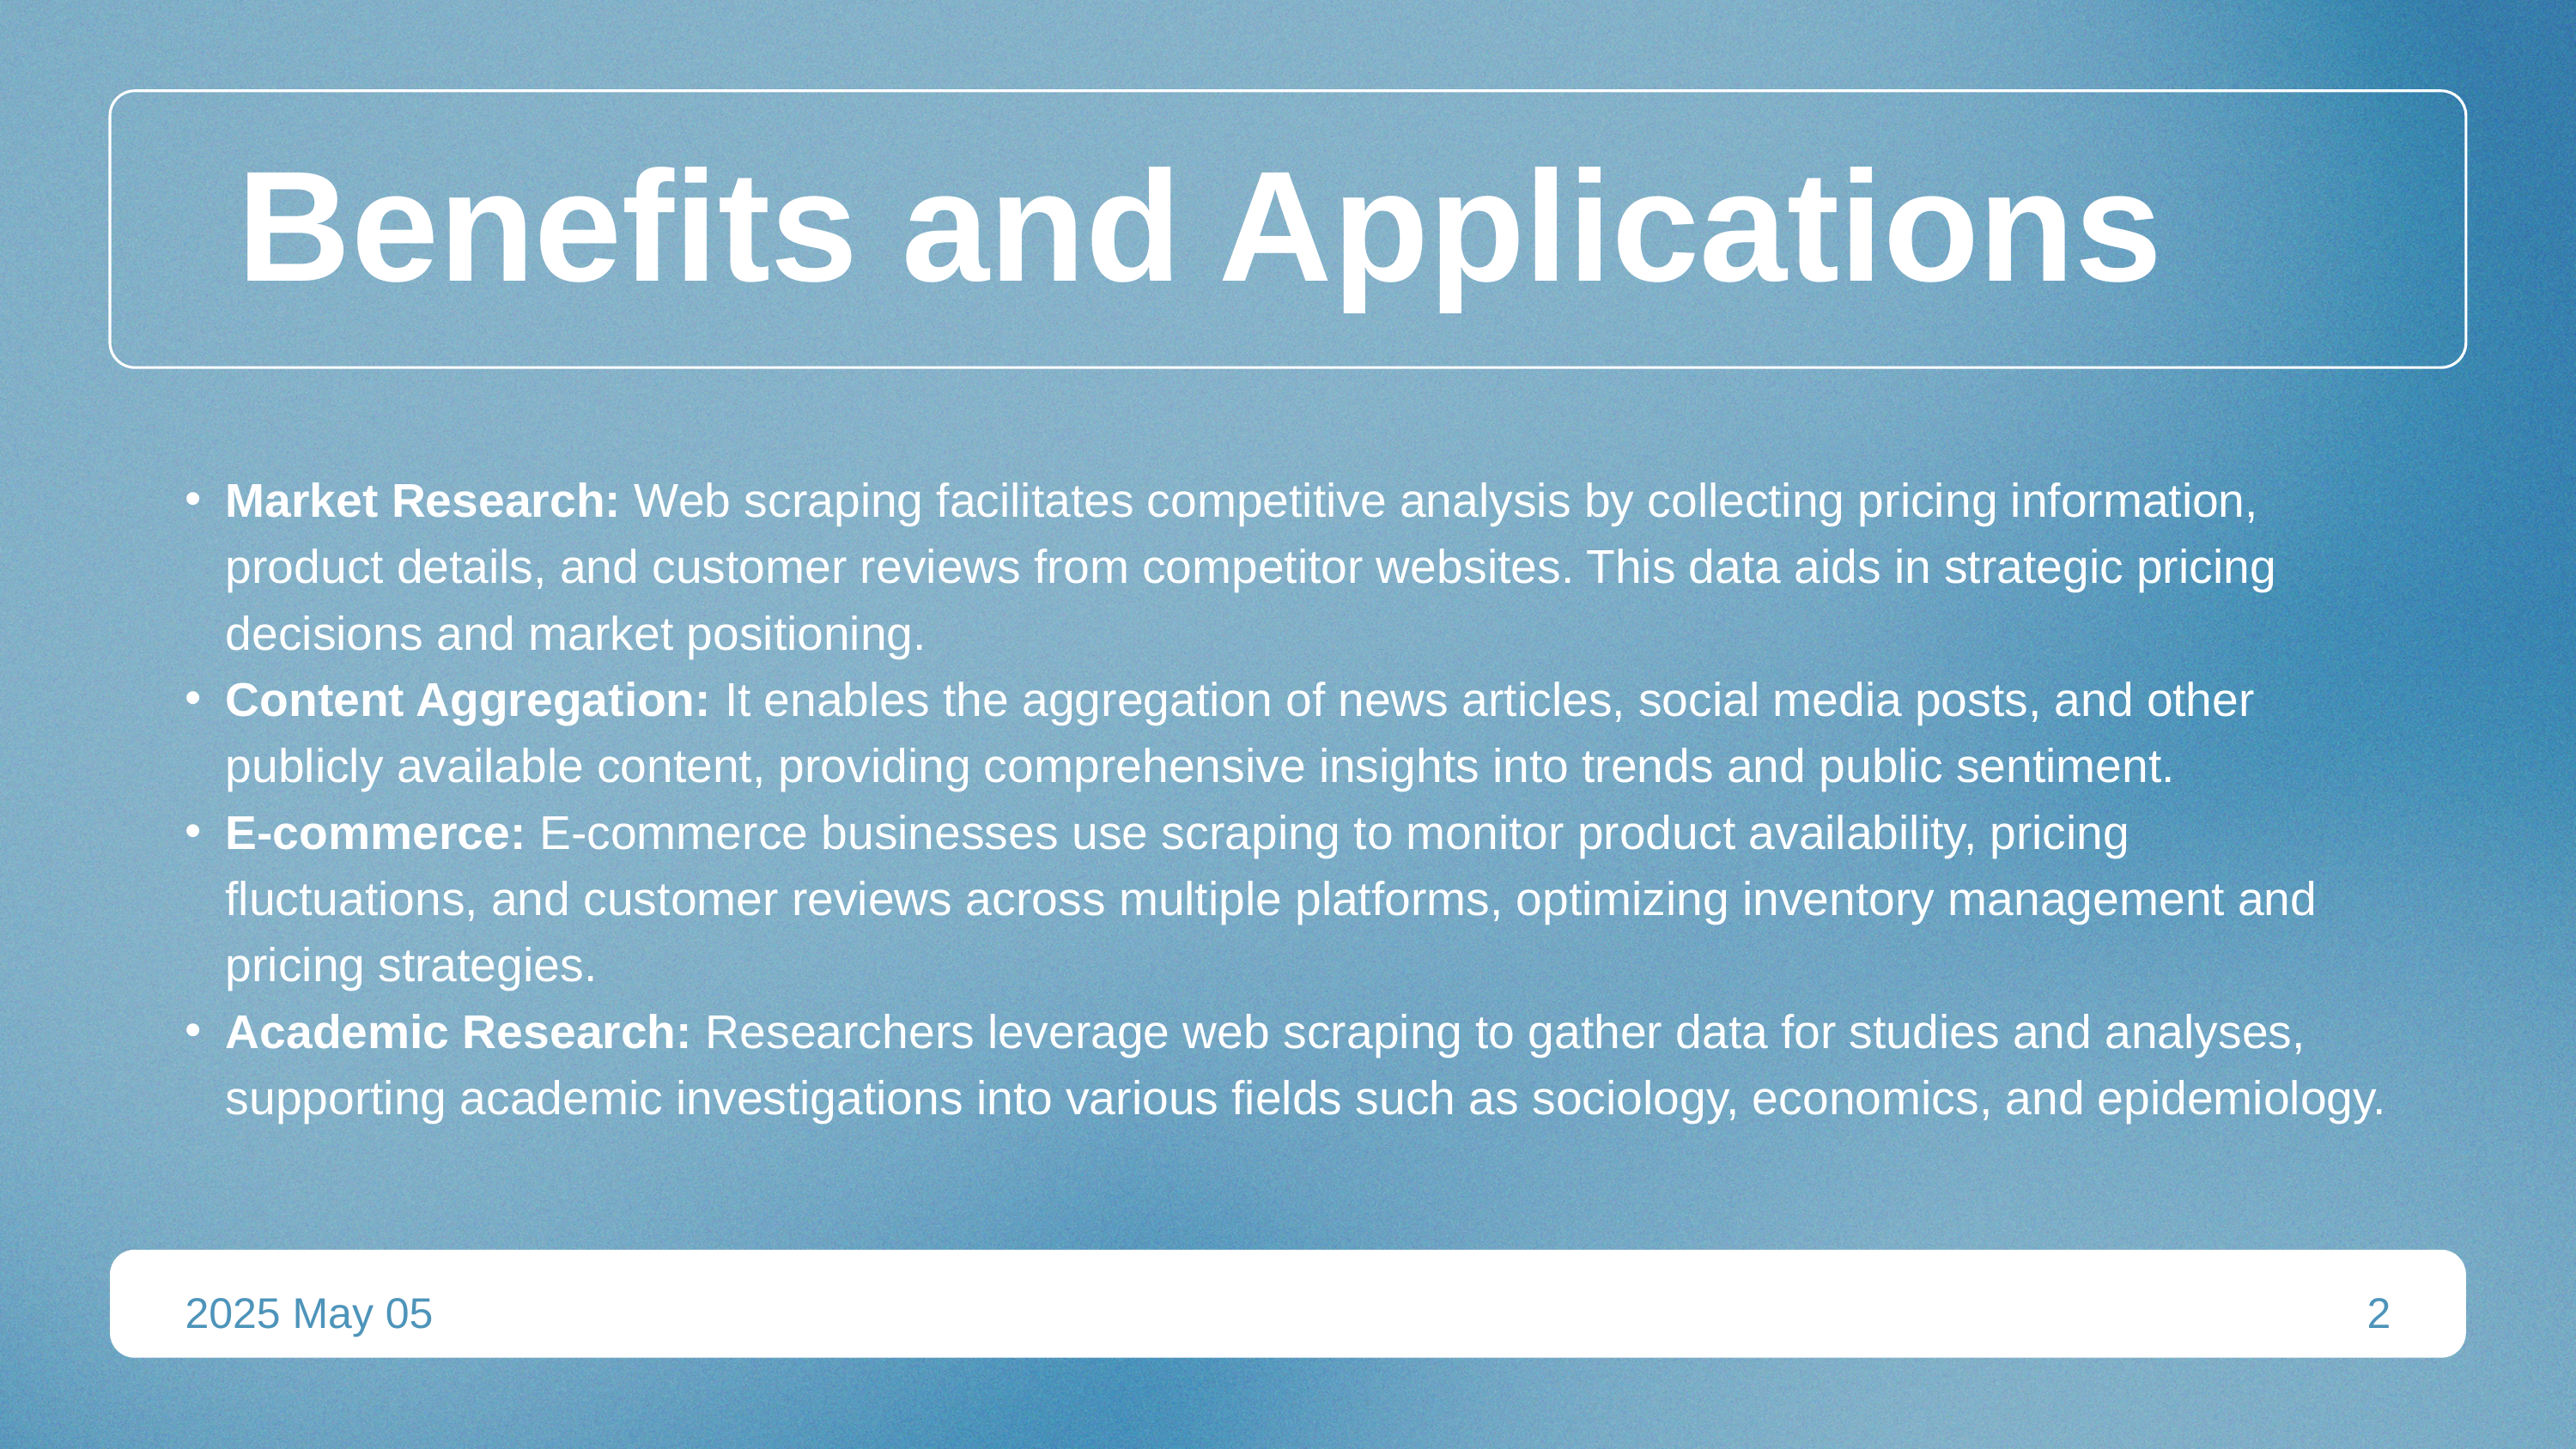

Benefits and Applications
Market Research: Web scraping facilitates competitive analysis by collecting pricing information, product details, and customer reviews from competitor websites. This data aids in strategic pricing decisions and market positioning.
Content Aggregation: It enables the aggregation of news articles, social media posts, and other publicly available content, providing comprehensive insights into trends and public sentiment.
E-commerce: E-commerce businesses use scraping to monitor product availability, pricing fluctuations, and customer reviews across multiple platforms, optimizing inventory management and pricing strategies.
Academic Research: Researchers leverage web scraping to gather data for studies and analyses, supporting academic investigations into various fields such as sociology, economics, and epidemiology.

2025 May 05
2